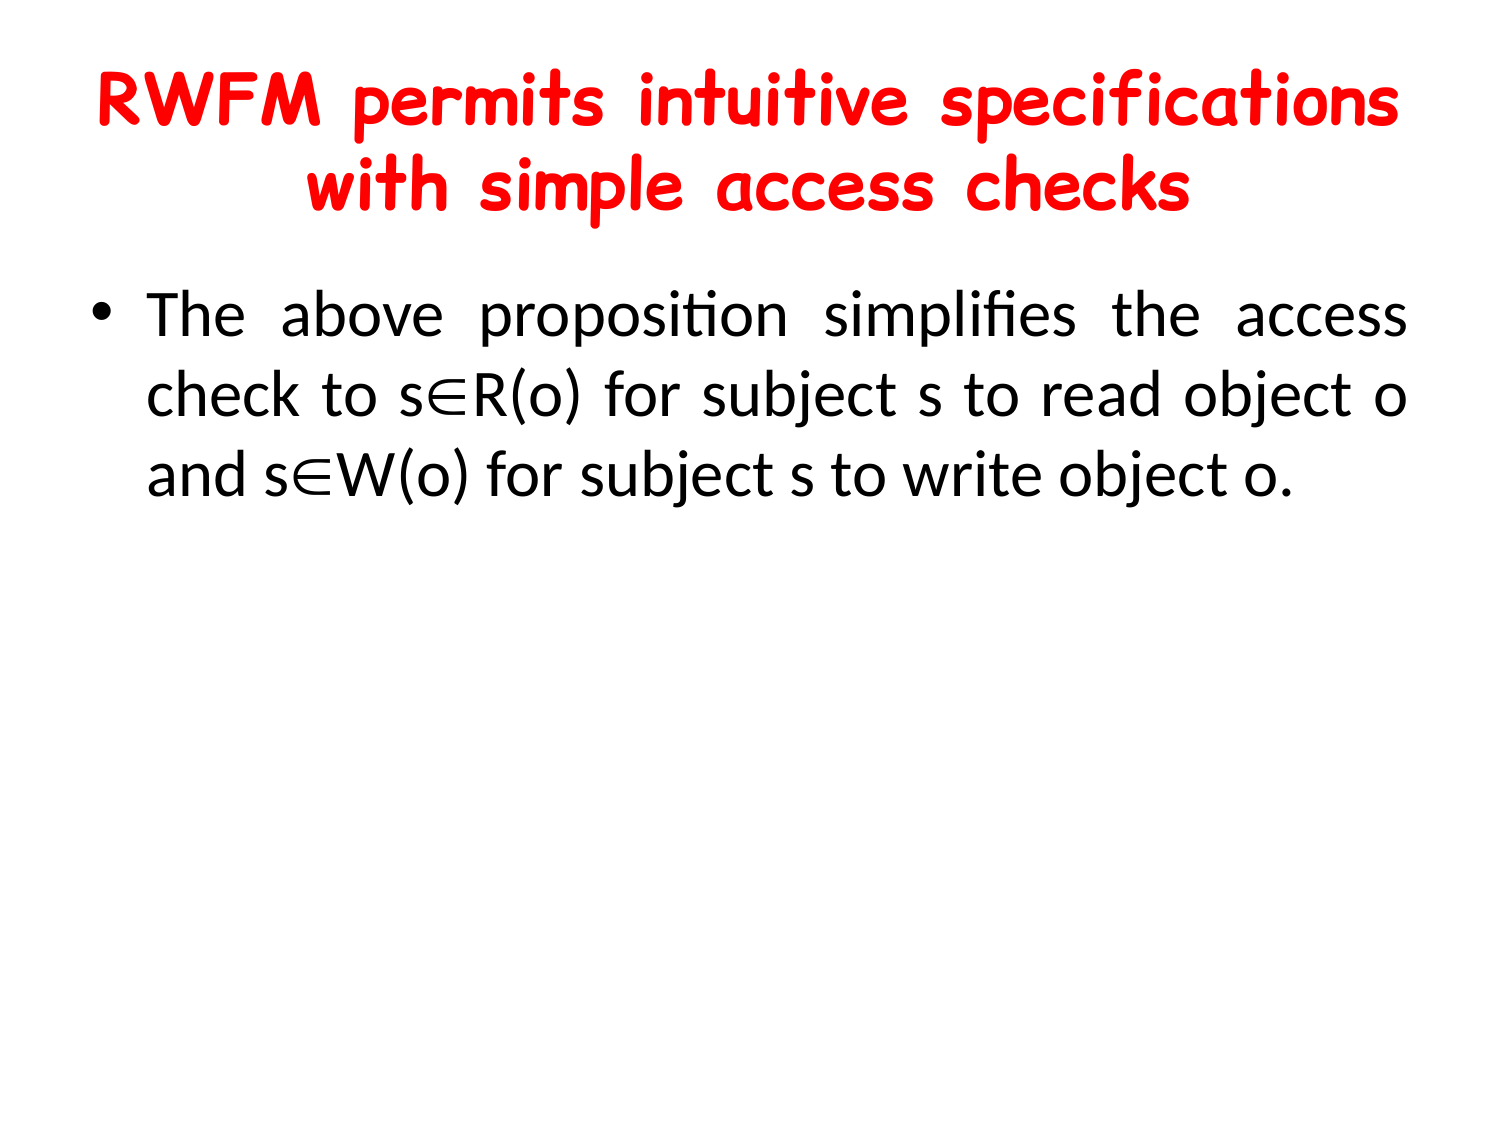

# RWFM permits intuitive specifications with simple access checks
The above proposition simplifies the access check to s∈R(o) for subject s to read object o and s∈W(o) for subject s to write object o.